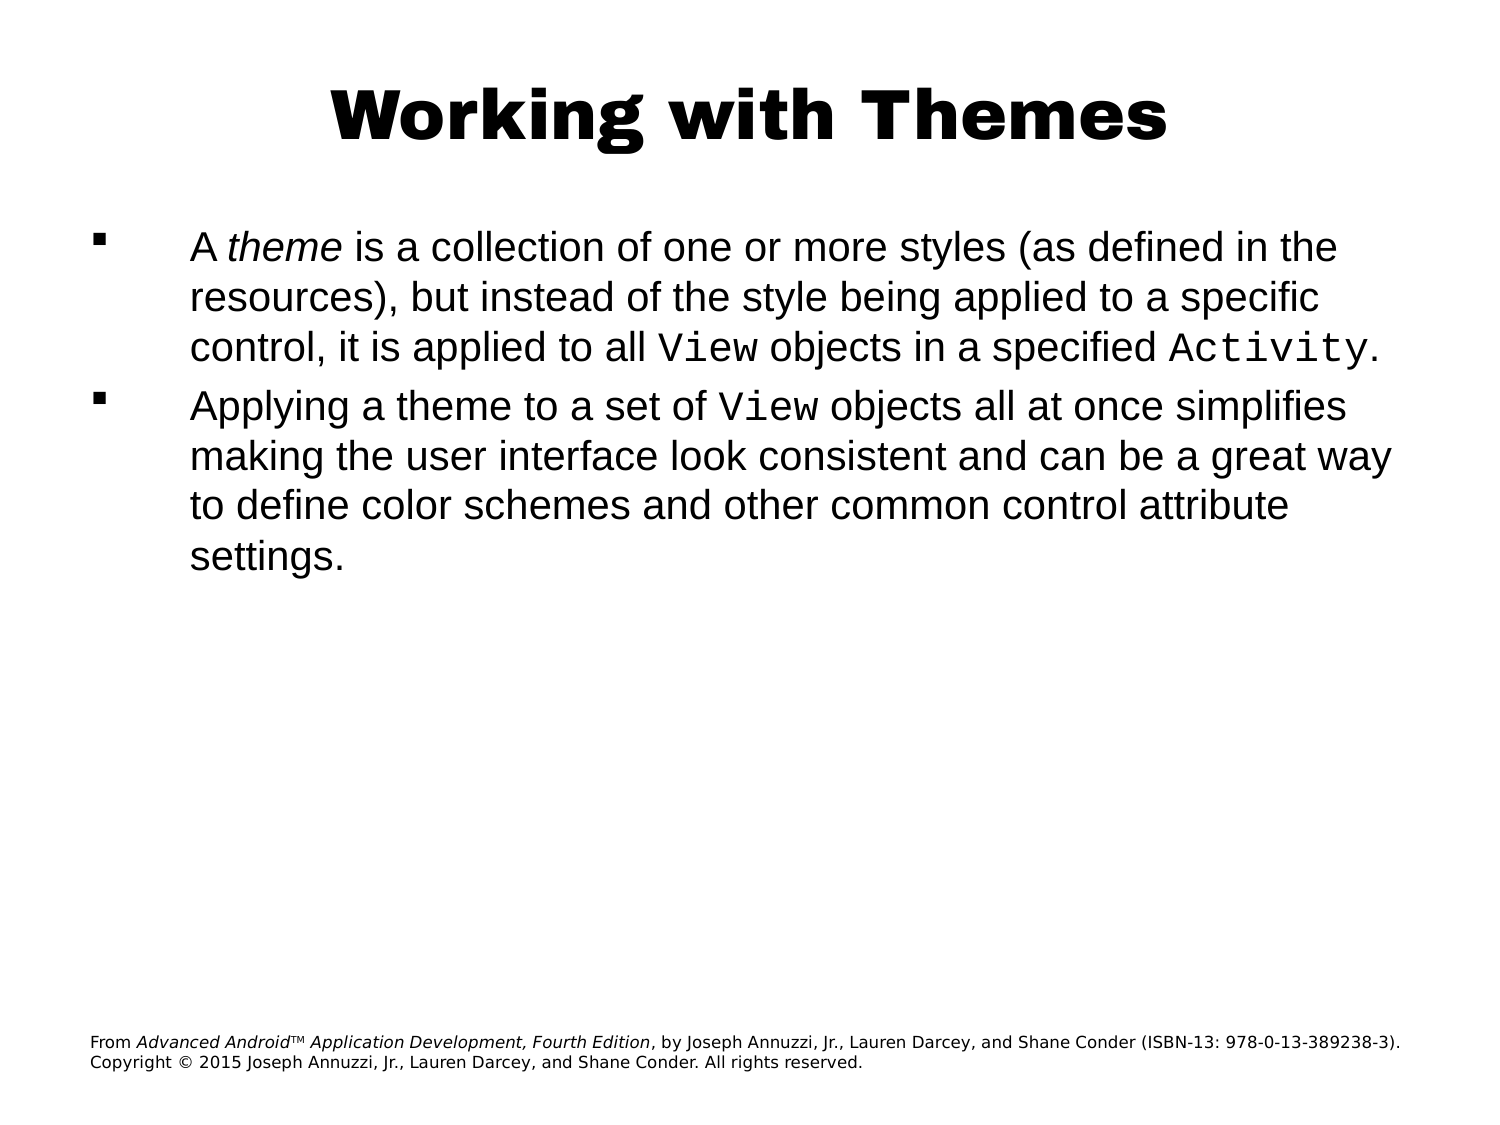

# Working with Themes
A theme is a collection of one or more styles (as defined in the resources), but instead of the style being applied to a specific control, it is applied to all View objects in a specified Activity.
Applying a theme to a set of View objects all at once simplifies making the user interface look consistent and can be a great way to define color schemes and other common control attribute settings.
From Advanced AndroidTM Application Development, Fourth Edition, by Joseph Annuzzi, Jr., Lauren Darcey, and Shane Conder (ISBN-13: 978-0-13-389238-3). Copyright © 2015 Joseph Annuzzi, Jr., Lauren Darcey, and Shane Conder. All rights reserved.